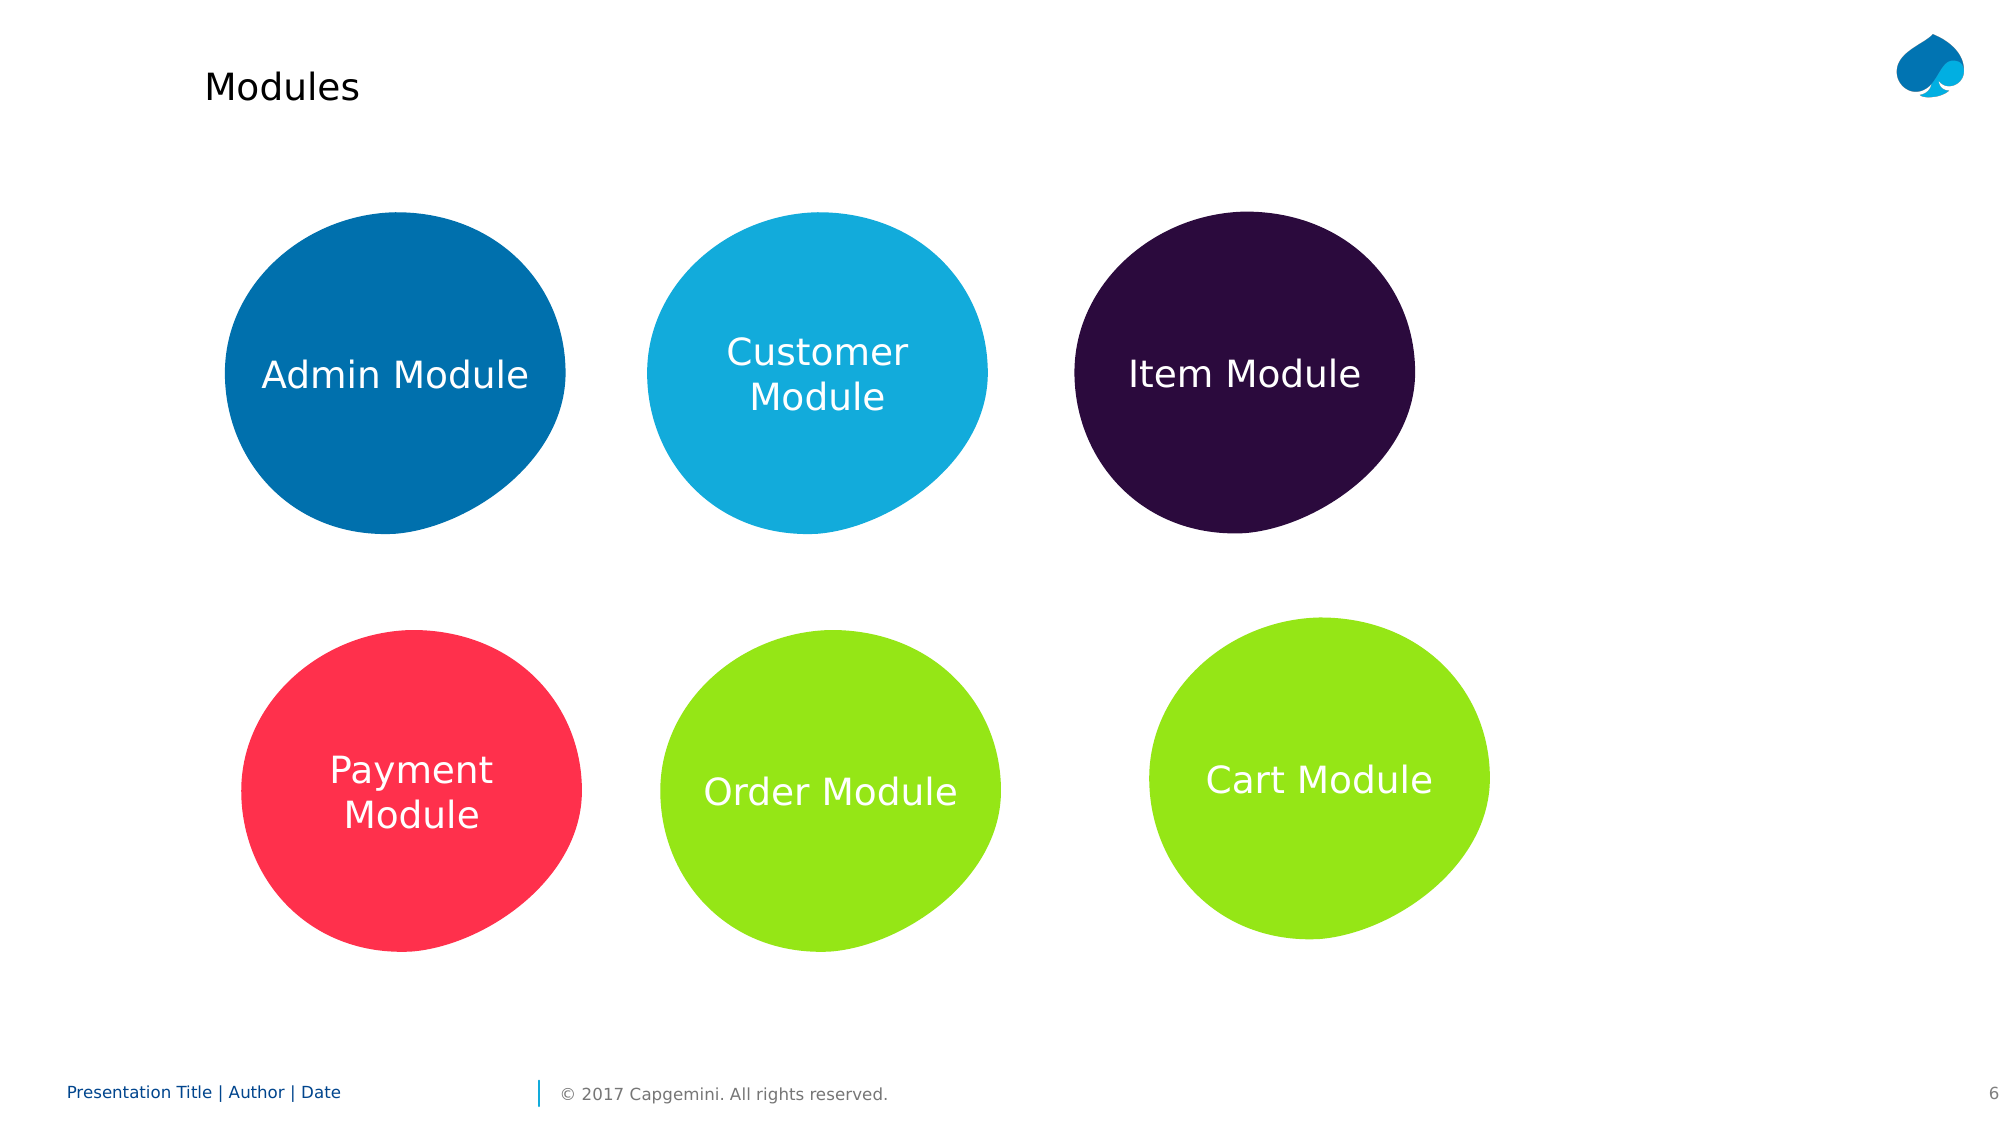

Modules
Item Module
Admin Module
Customer Module

Cart Module
Payment Module
Order Module